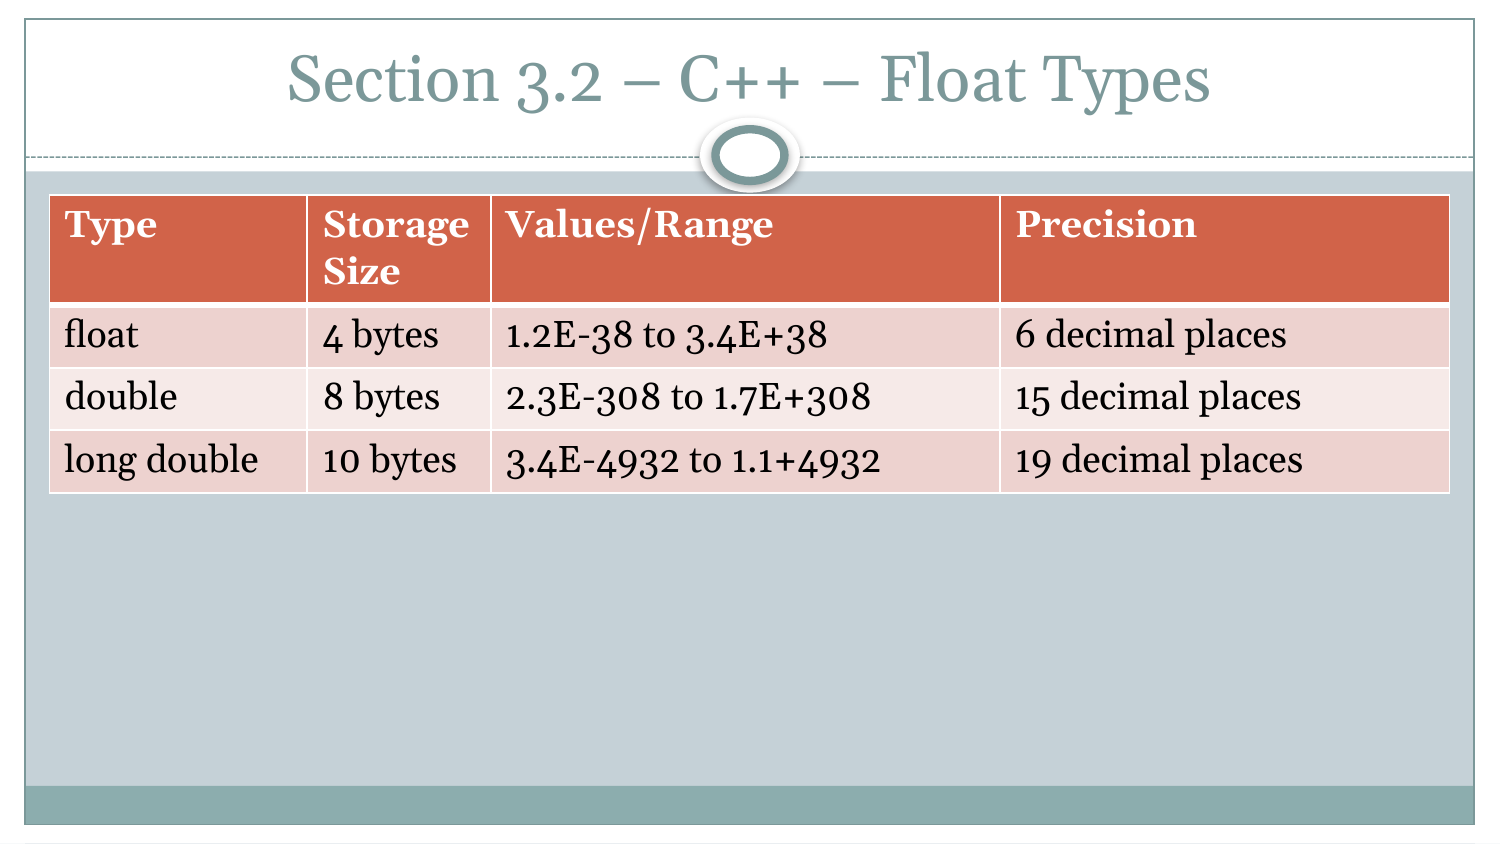

# Section 3.2 – C++ – Float Types
| Type | Storage Size | Values/Range | Precision |
| --- | --- | --- | --- |
| float | 4 bytes | 1.2E-38 to 3.4E+38 | 6 decimal places |
| double | 8 bytes | 2.3E-308 to 1.7E+308 | 15 decimal places |
| long double | 10 bytes | 3.4E-4932 to 1.1+4932 | 19 decimal places |